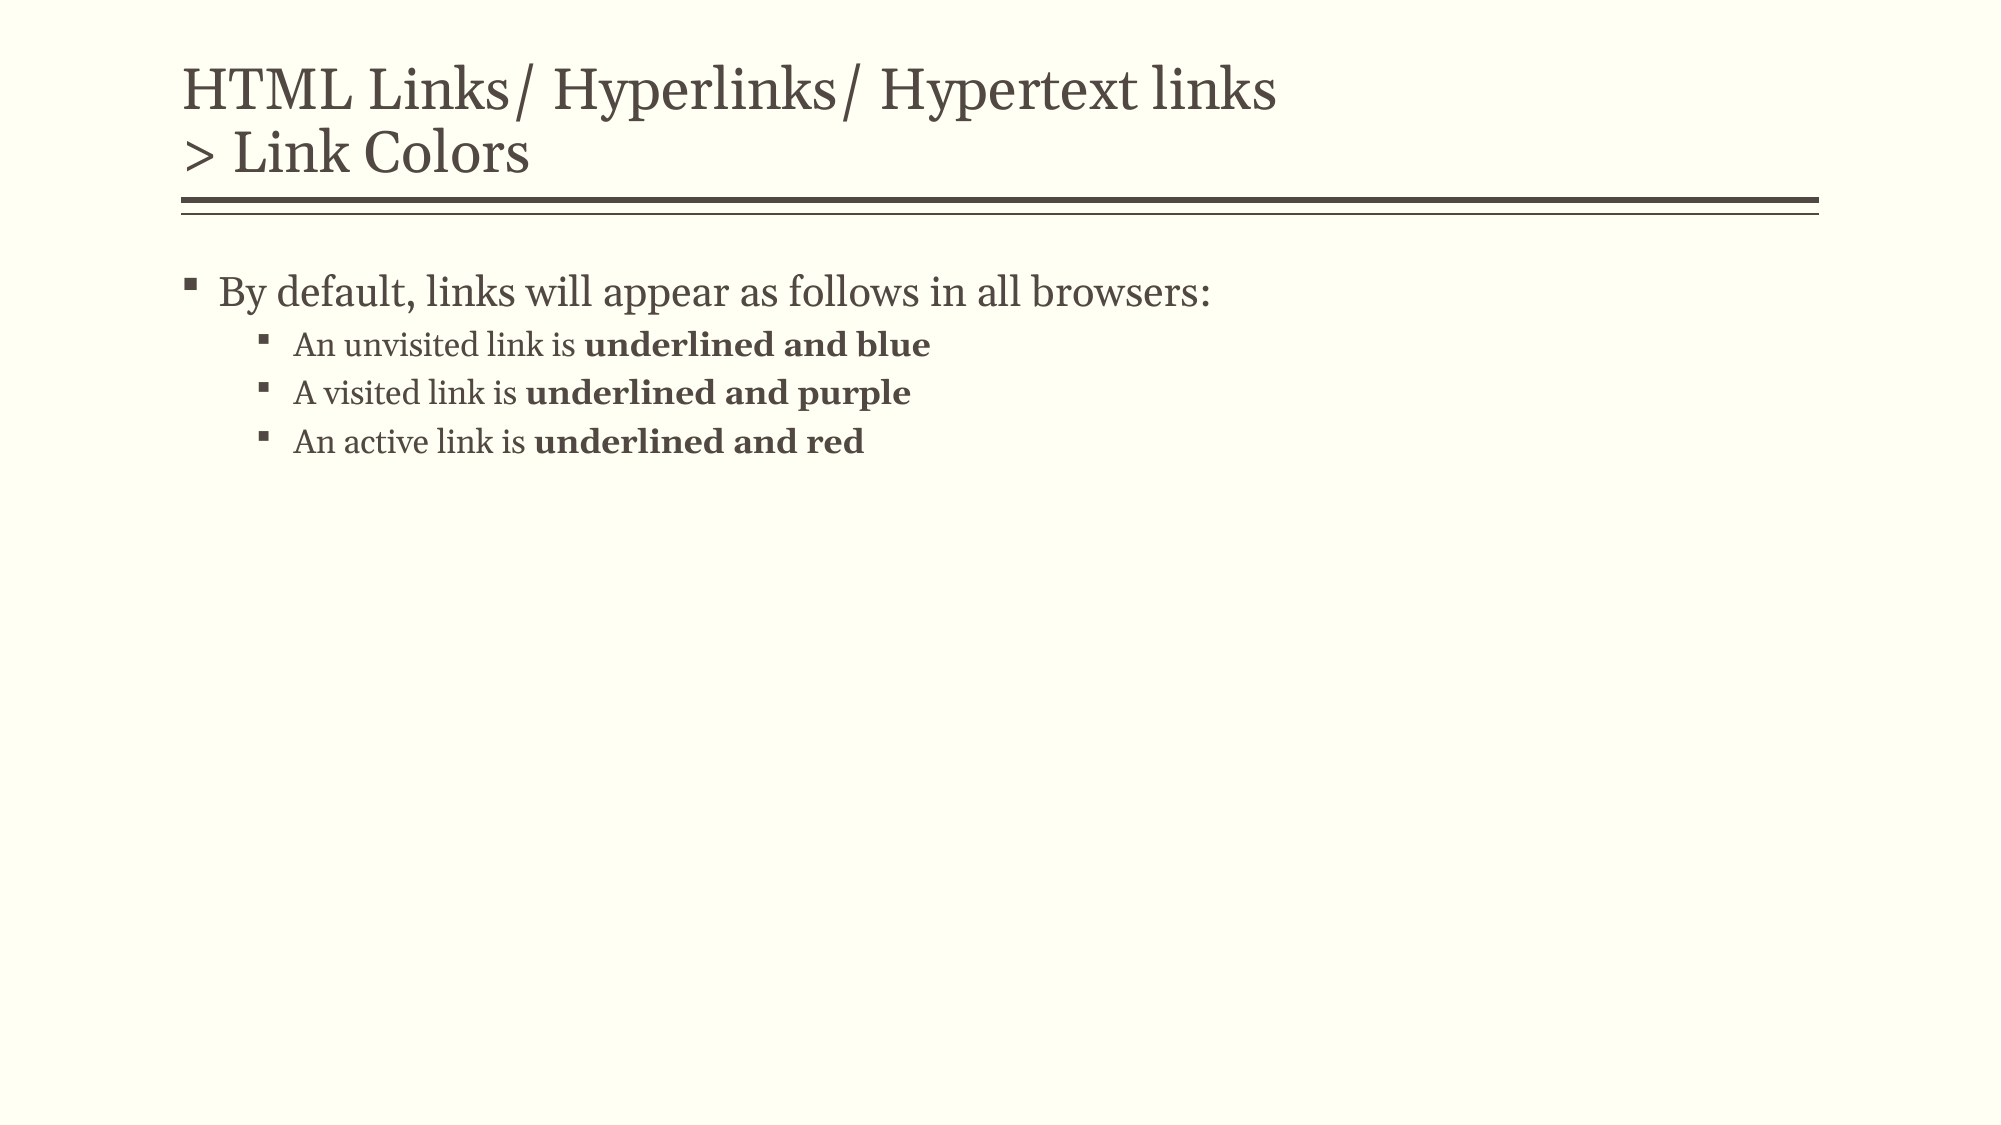

# HTML Links/ Hyperlinks/ Hypertext links > Link Colors
By default, links will appear as follows in all browsers:
An unvisited link is underlined and blue
A visited link is underlined and purple
An active link is underlined and red